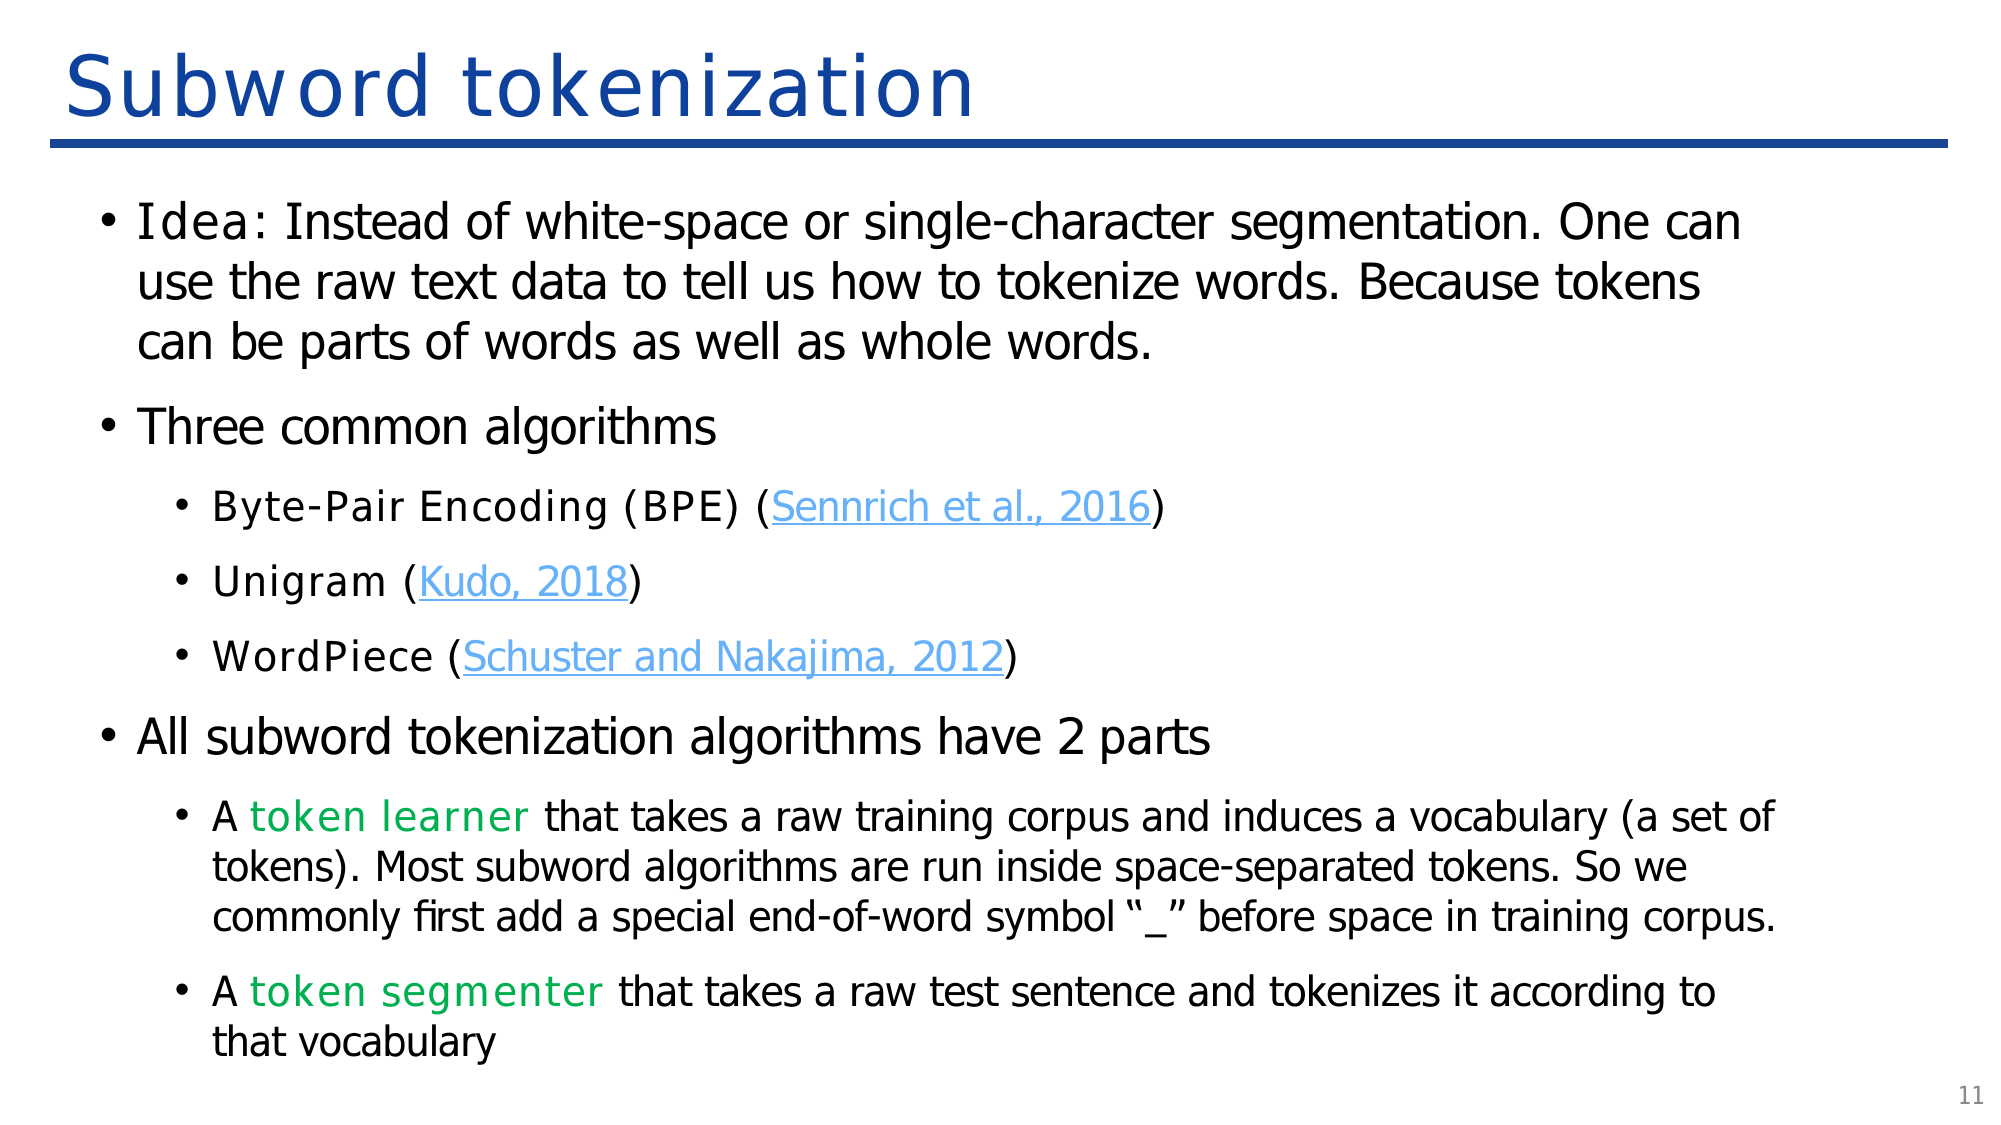

# Subword tokenization
Idea: Instead of white-space or single-character segmentation. One can use the raw text data to tell us how to tokenize words. Because tokens can be parts of words as well as whole words.
Three common algorithms
Byte-Pair Encoding (BPE) (Sennrich et al., 2016)
Unigram (Kudo, 2018)
WordPiece (Schuster and Nakajima, 2012)
All subword tokenization algorithms have 2 parts
A token learner that takes a raw training corpus and induces a vocabulary (a set of tokens). Most subword algorithms are run inside space-separated tokens. So we commonly first add a special end-of-word symbol “_” before space in training corpus.
A token segmenter that takes a raw test sentence and tokenizes it according to that vocabulary

11